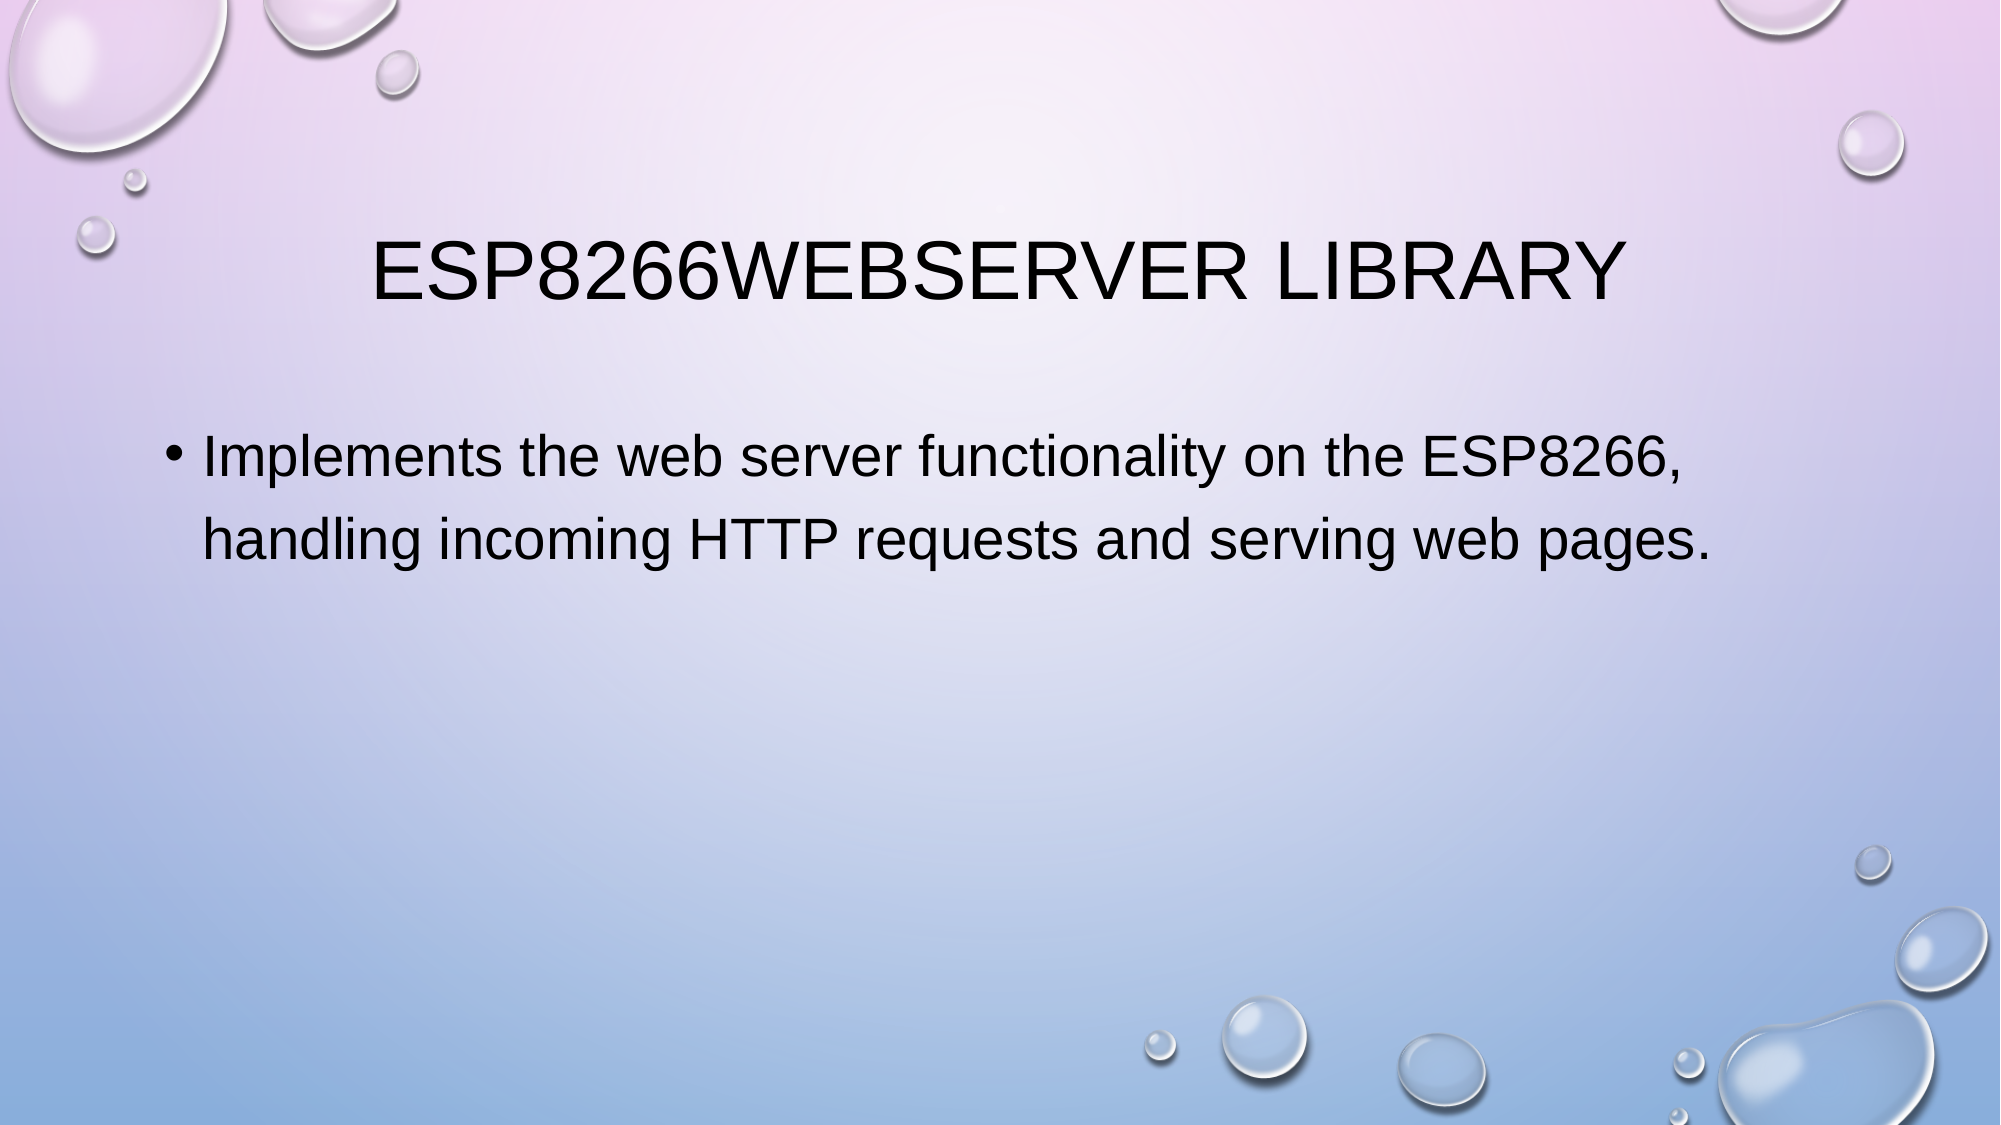

# esp8266WEBserver library
Implements the web server functionality on the ESP8266, handling incoming HTTP requests and serving web pages.